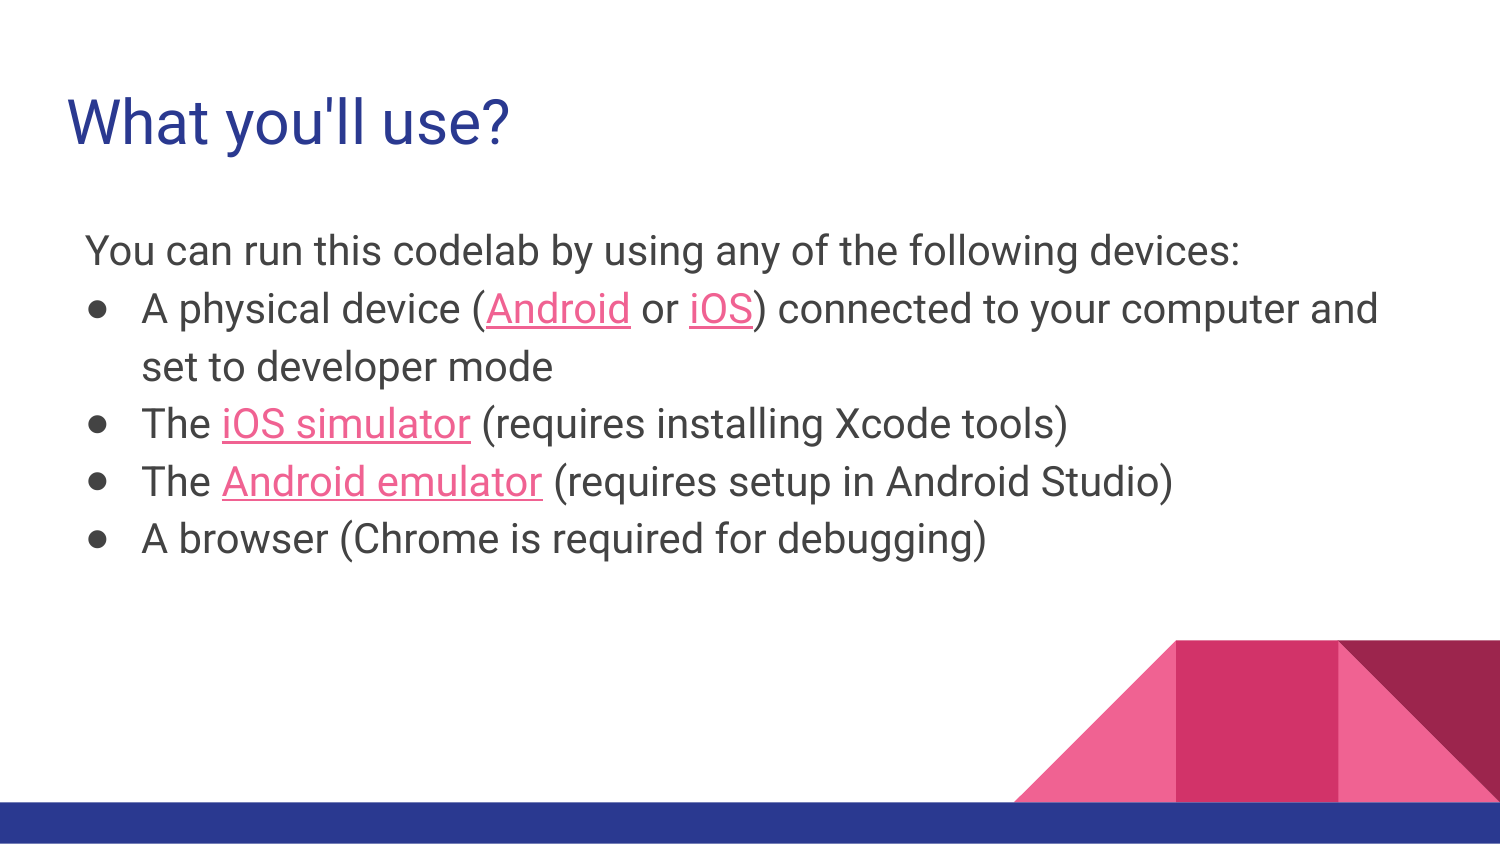

# What you'll use?
You can run this codelab by using any of the following devices:
A physical device (Android or iOS) connected to your computer and set to developer mode
The iOS simulator (requires installing Xcode tools)
The Android emulator (requires setup in Android Studio)
A browser (Chrome is required for debugging)